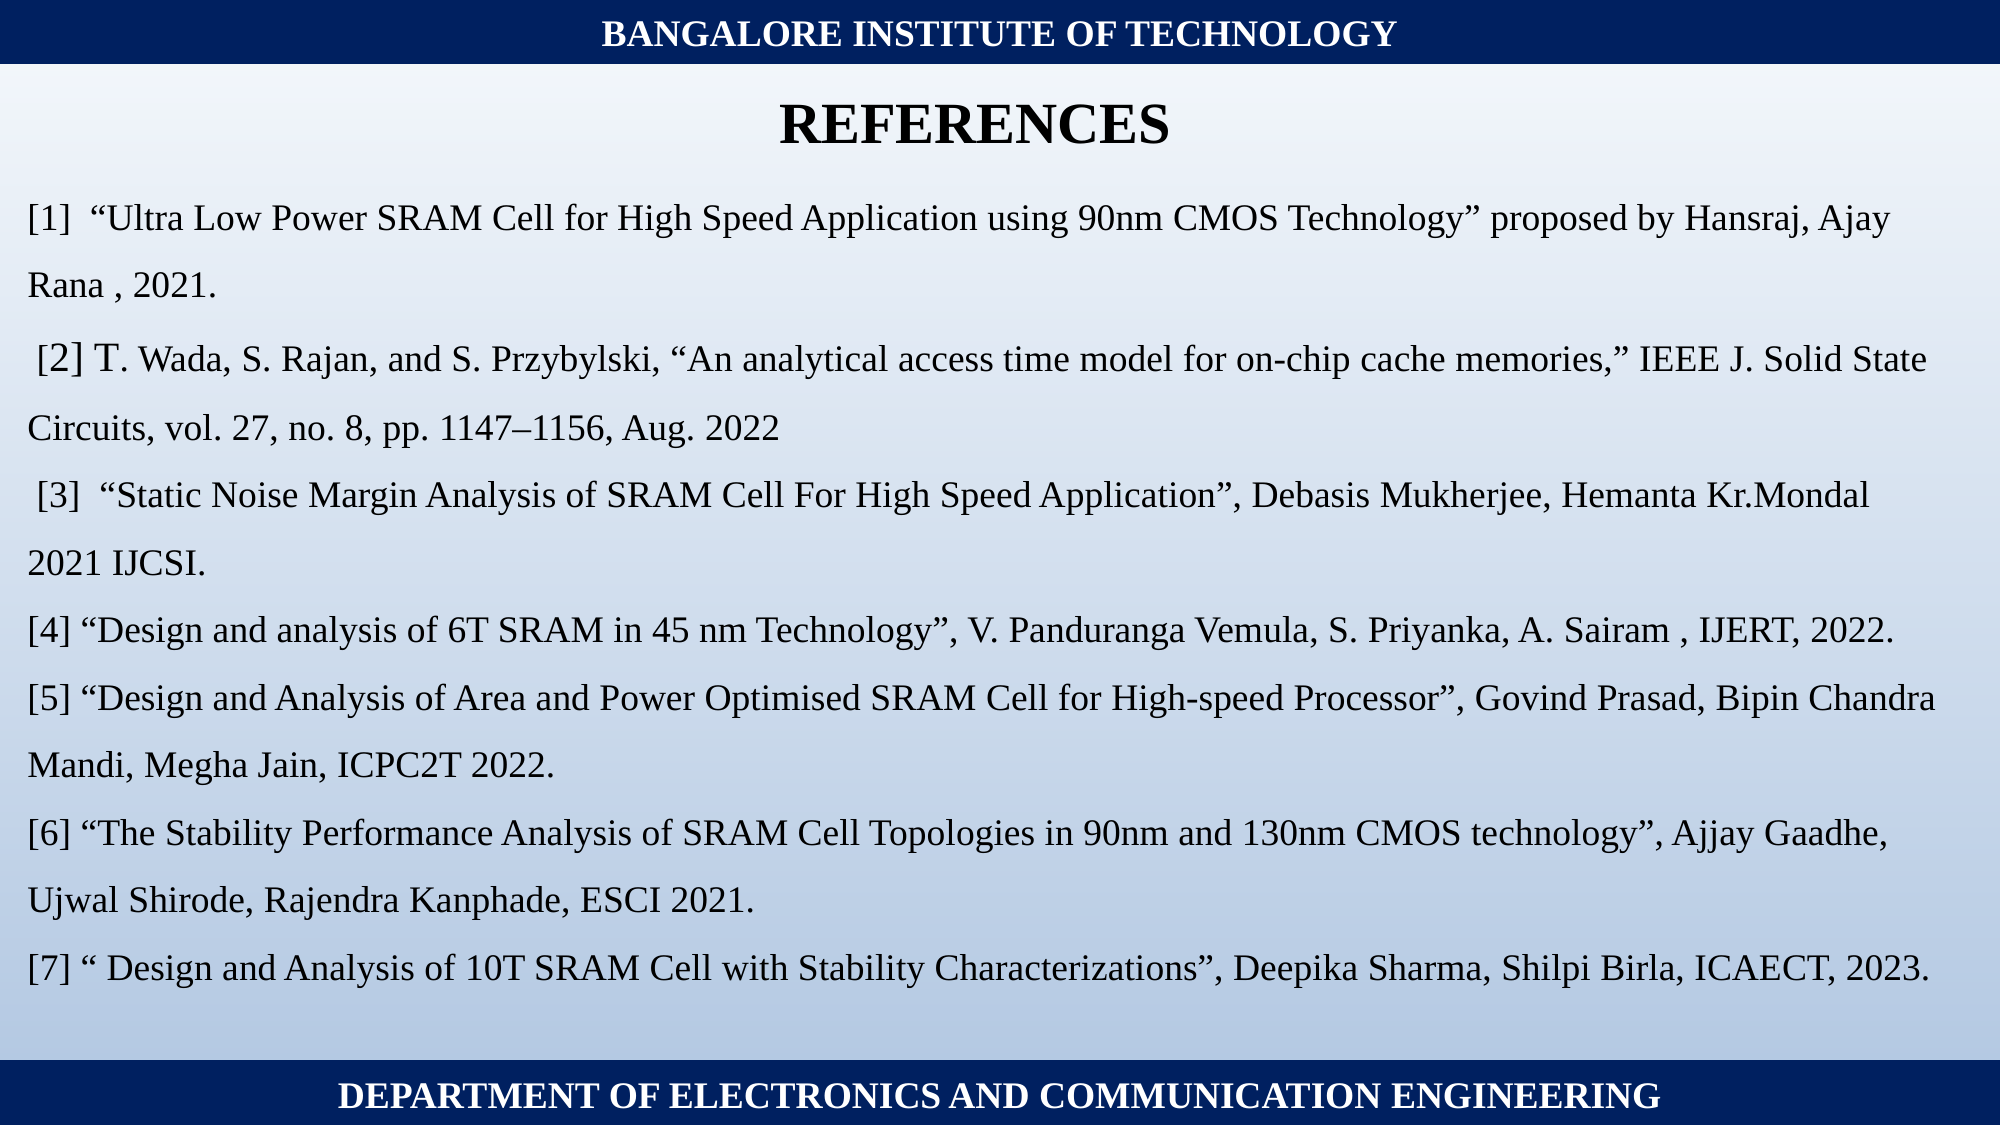

BANGALORE INSTITUTE OF TECHNOLOGY
REFERENCES
[1]  “Ultra Low Power SRAM Cell for High Speed Application using 90nm CMOS Technology” proposed by Hansraj, Ajay Rana , 2021.
 [2] T. Wada, S. Rajan, and S. Przybylski, “An analytical access time model for on-chip cache memories,” IEEE J. Solid State Circuits, vol. 27, no. 8, pp. 1147–1156, Aug. 2022
 [3]  “Static Noise Margin Analysis of SRAM Cell For High Speed Application”, Debasis Mukherjee, Hemanta Kr.Mondal
2021 IJCSI.
[4] “Design and analysis of 6T SRAM in 45 nm Technology”, V. Panduranga Vemula, S. Priyanka, A. Sairam , IJERT, 2022.
[5] “Design and Analysis of Area and Power Optimised SRAM Cell for High-speed Processor”, Govind Prasad, Bipin Chandra Mandi, Megha Jain, ICPC2T 2022.
[6] “The Stability Performance Analysis of SRAM Cell Topologies in 90nm and 130nm CMOS technology”, Ajjay Gaadhe, Ujwal Shirode, Rajendra Kanphade, ESCI 2021.
[7] “ Design and Analysis of 10T SRAM Cell with Stability Characterizations”, Deepika Sharma, Shilpi Birla, ICAECT, 2023.
DEPARTMENT OF ELECTRONICS AND COMMUNICATION ENGINEERING